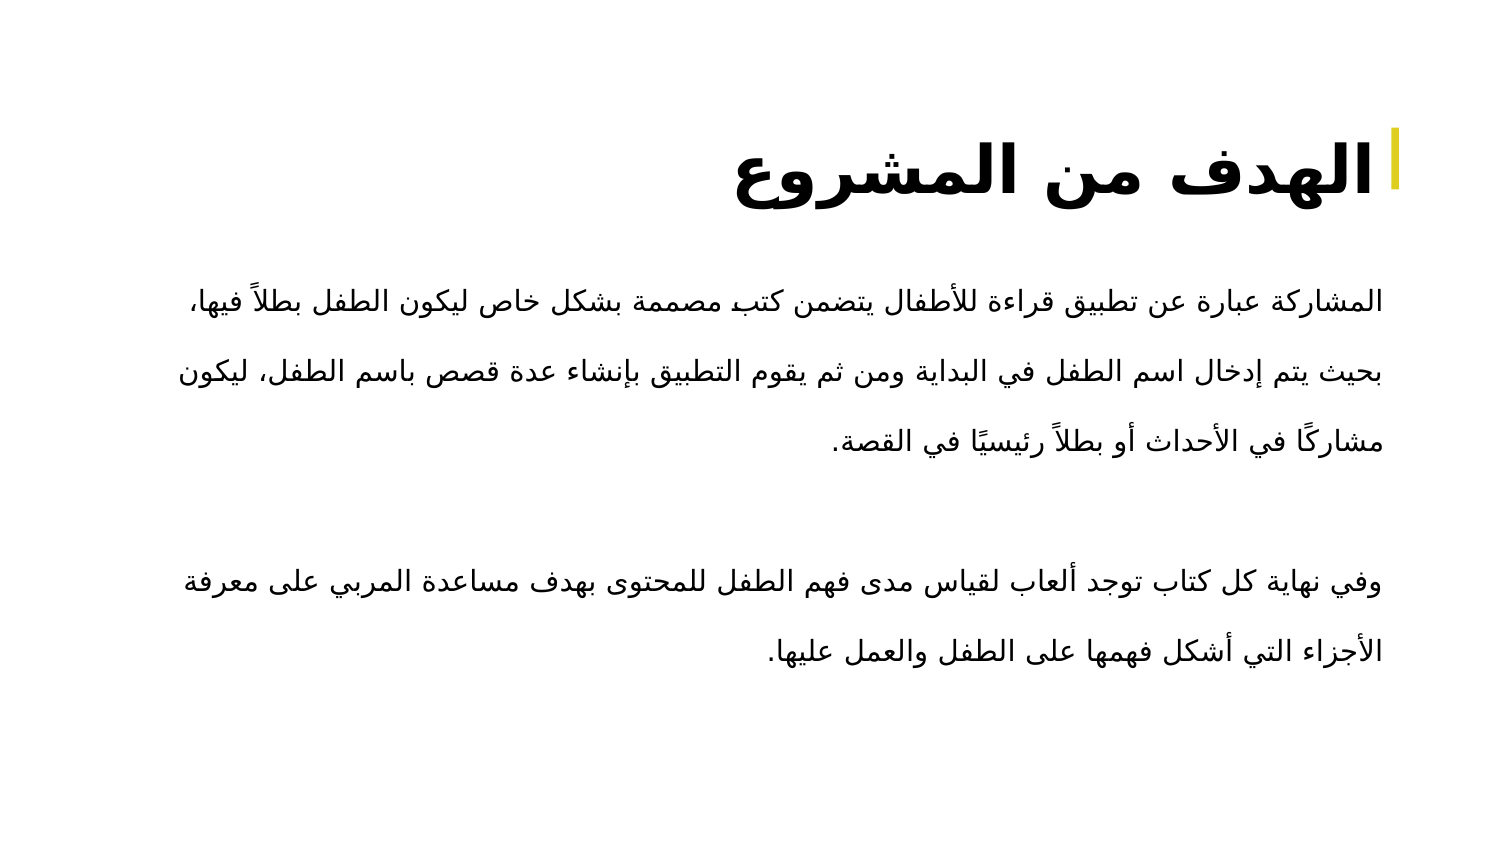

# الهدف من المشروع

المشاركة عبارة عن تطبيق قراءة للأطفال يتضمن كتب مصممة بشكل خاص ليكون الطفل بطلاً فيها، بحيث يتم إدخال اسم الطفل في البداية ومن ثم يقوم التطبيق بإنشاء عدة قصص باسم الطفل، ليكون مشاركًا في الأحداث أو بطلاً رئيسيًا في القصة.

وفي نهاية كل كتاب توجد ألعاب لقياس مدى فهم الطفل للمحتوى بهدف مساعدة المربي على معرفة الأجزاء التي أشكل فهمها على الطفل والعمل عليها.